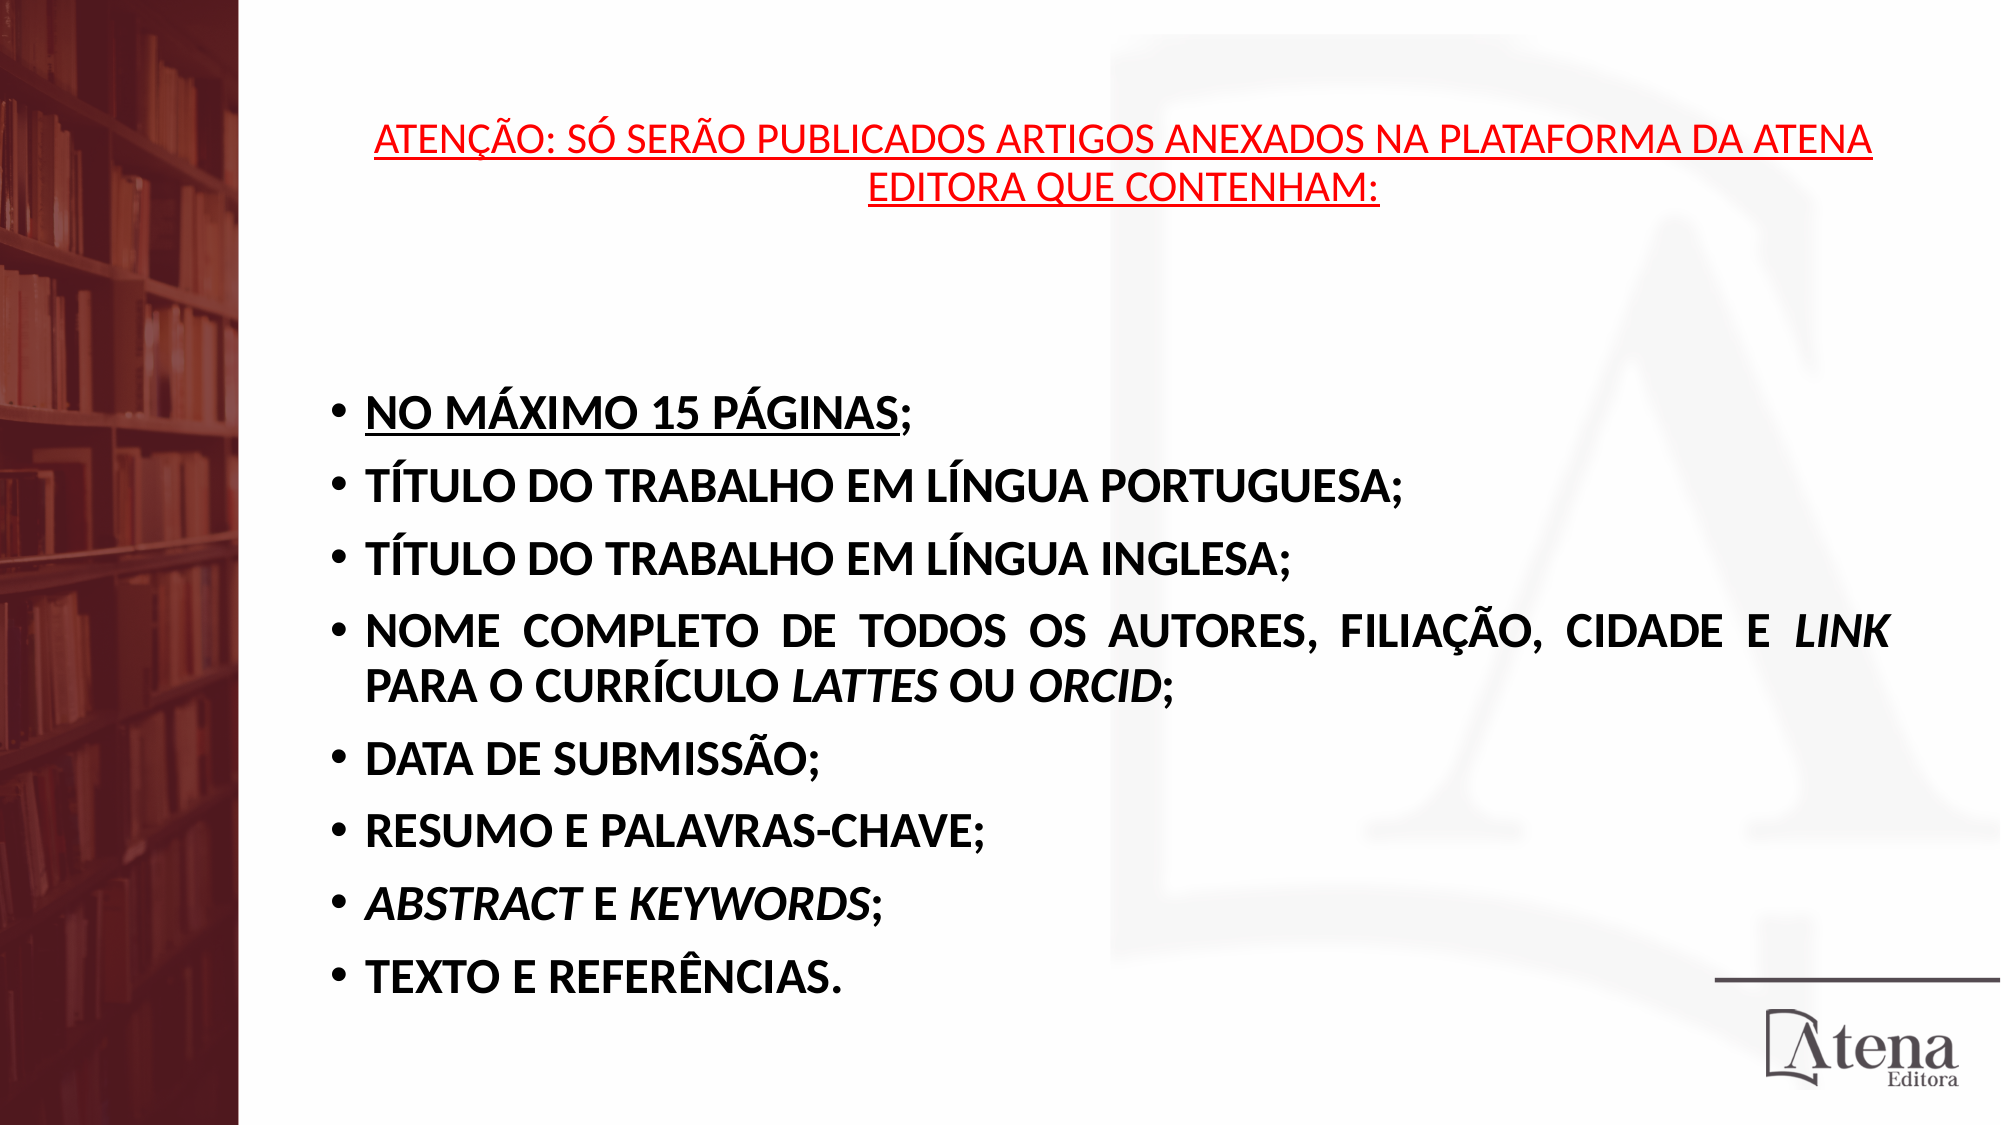

# ATENÇÃO: SÓ SERÃO PUBLICADOS ARTIGOS ANEXADOS NA PLATAFORMA DA ATENA EDITORA QUE CONTENHAM:

NO MÁXIMO 15 PÁGINAS;
TÍTULO DO TRABALHO EM LÍNGUA PORTUGUESA;
TÍTULO DO TRABALHO EM LÍNGUA INGLESA;
NOME COMPLETO DE TODOS OS AUTORES, FILIAÇÃO, CIDADE E LINK PARA O CURRÍCULO LATTES OU ORCID;
DATA DE SUBMISSÃO;
RESUMO E PALAVRAS-CHAVE;
ABSTRACT E KEYWORDS;
TEXTO E REFERÊNCIAS.